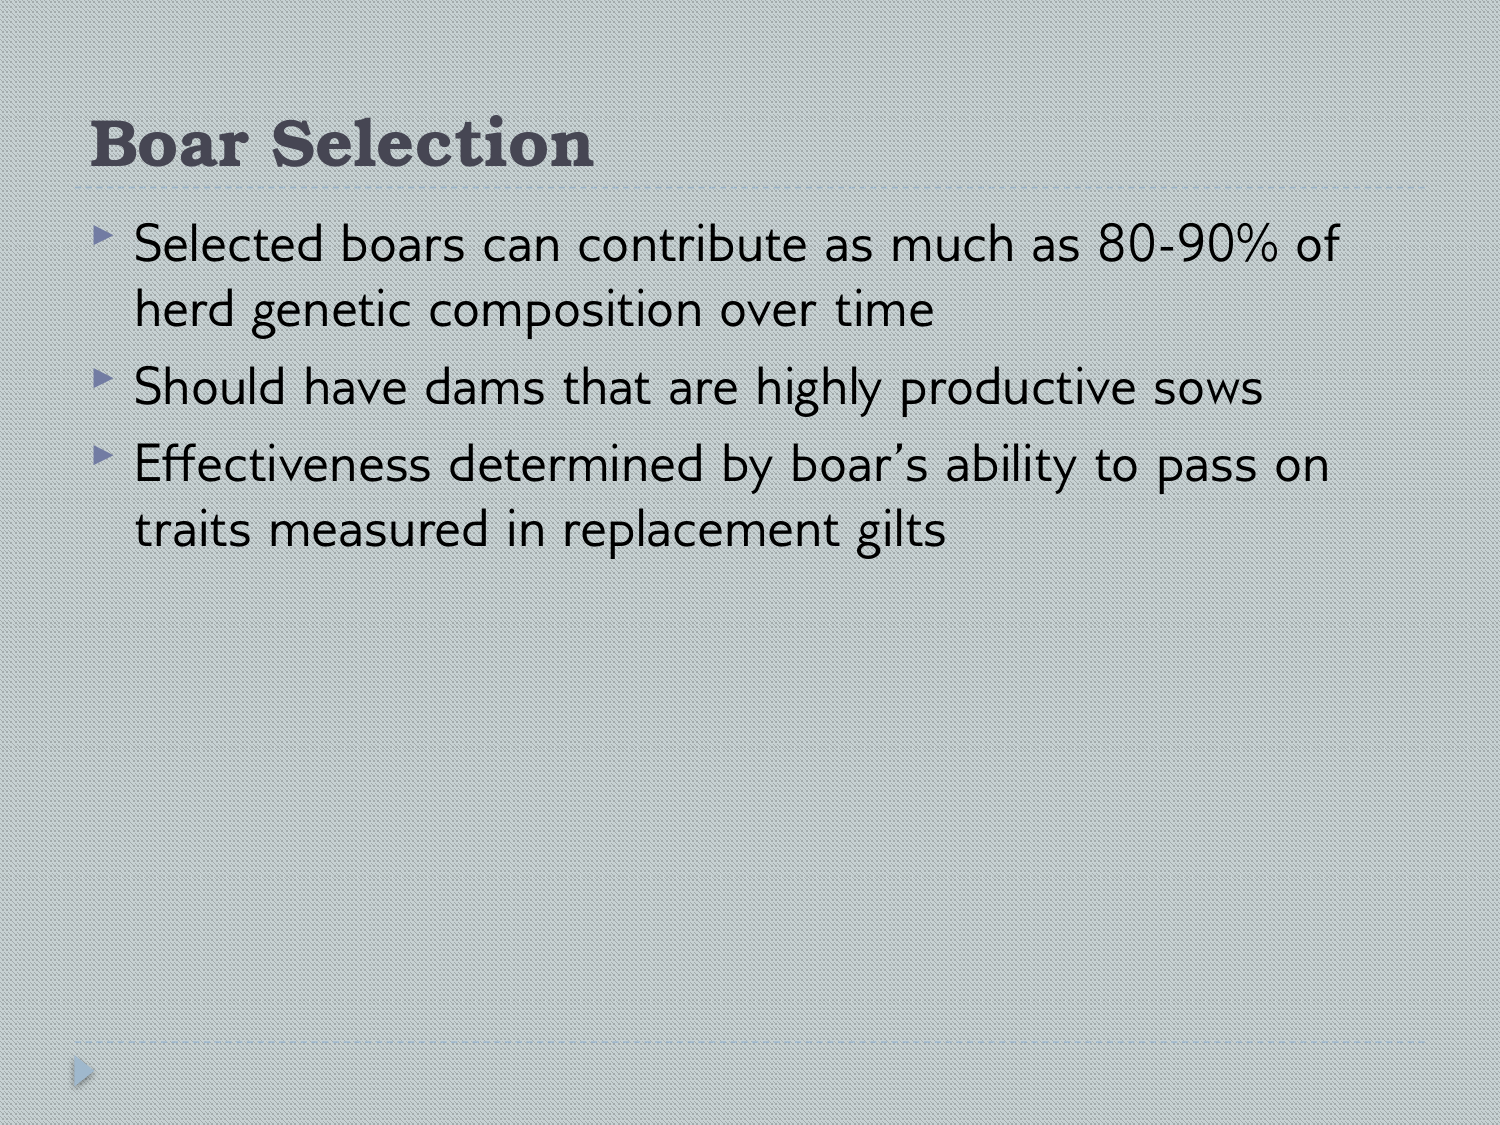

# Boar Selection
Selected boars can contribute as much as 80-90% of herd genetic composition over time
Should have dams that are highly productive sows
Effectiveness determined by boar’s ability to pass on traits measured in replacement gilts